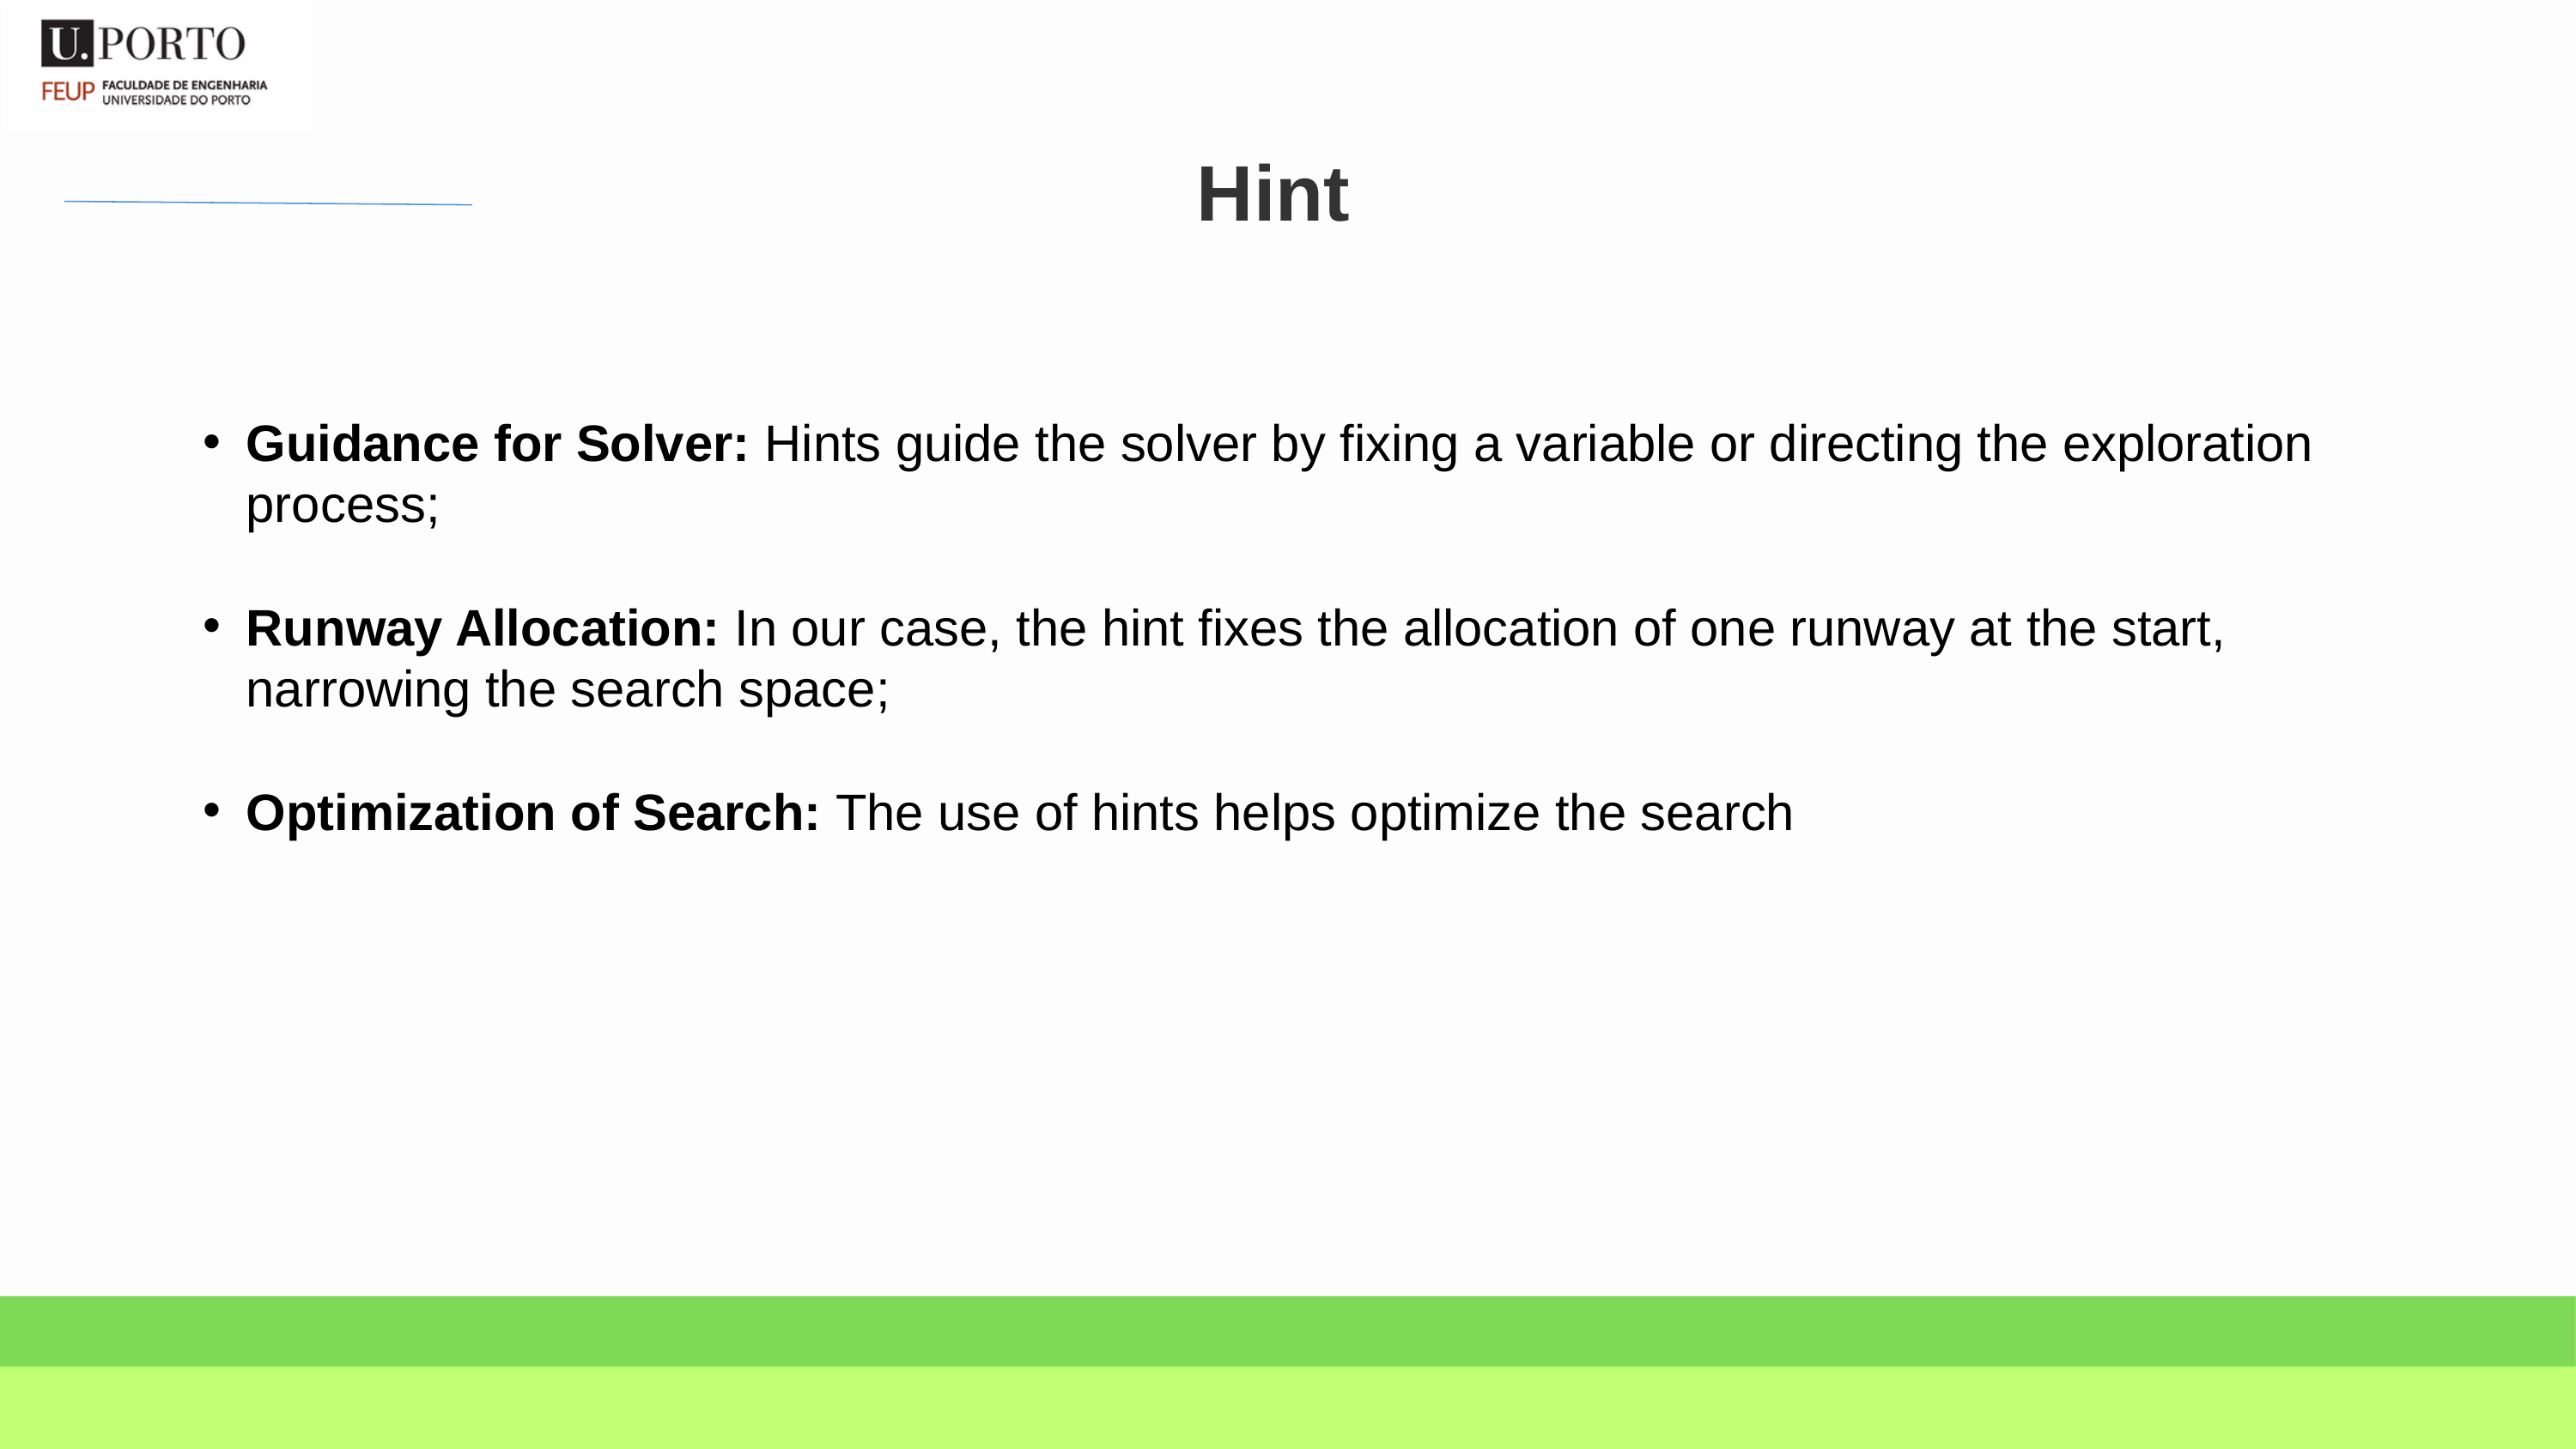

Hint

Guidance for Solver: Hints guide the solver by fixing a variable or directing the exploration process;

Runway Allocation: In our case, the hint fixes the allocation of one runway at the start, narrowing the search space;

Optimization of Search: The use of hints helps optimize the search